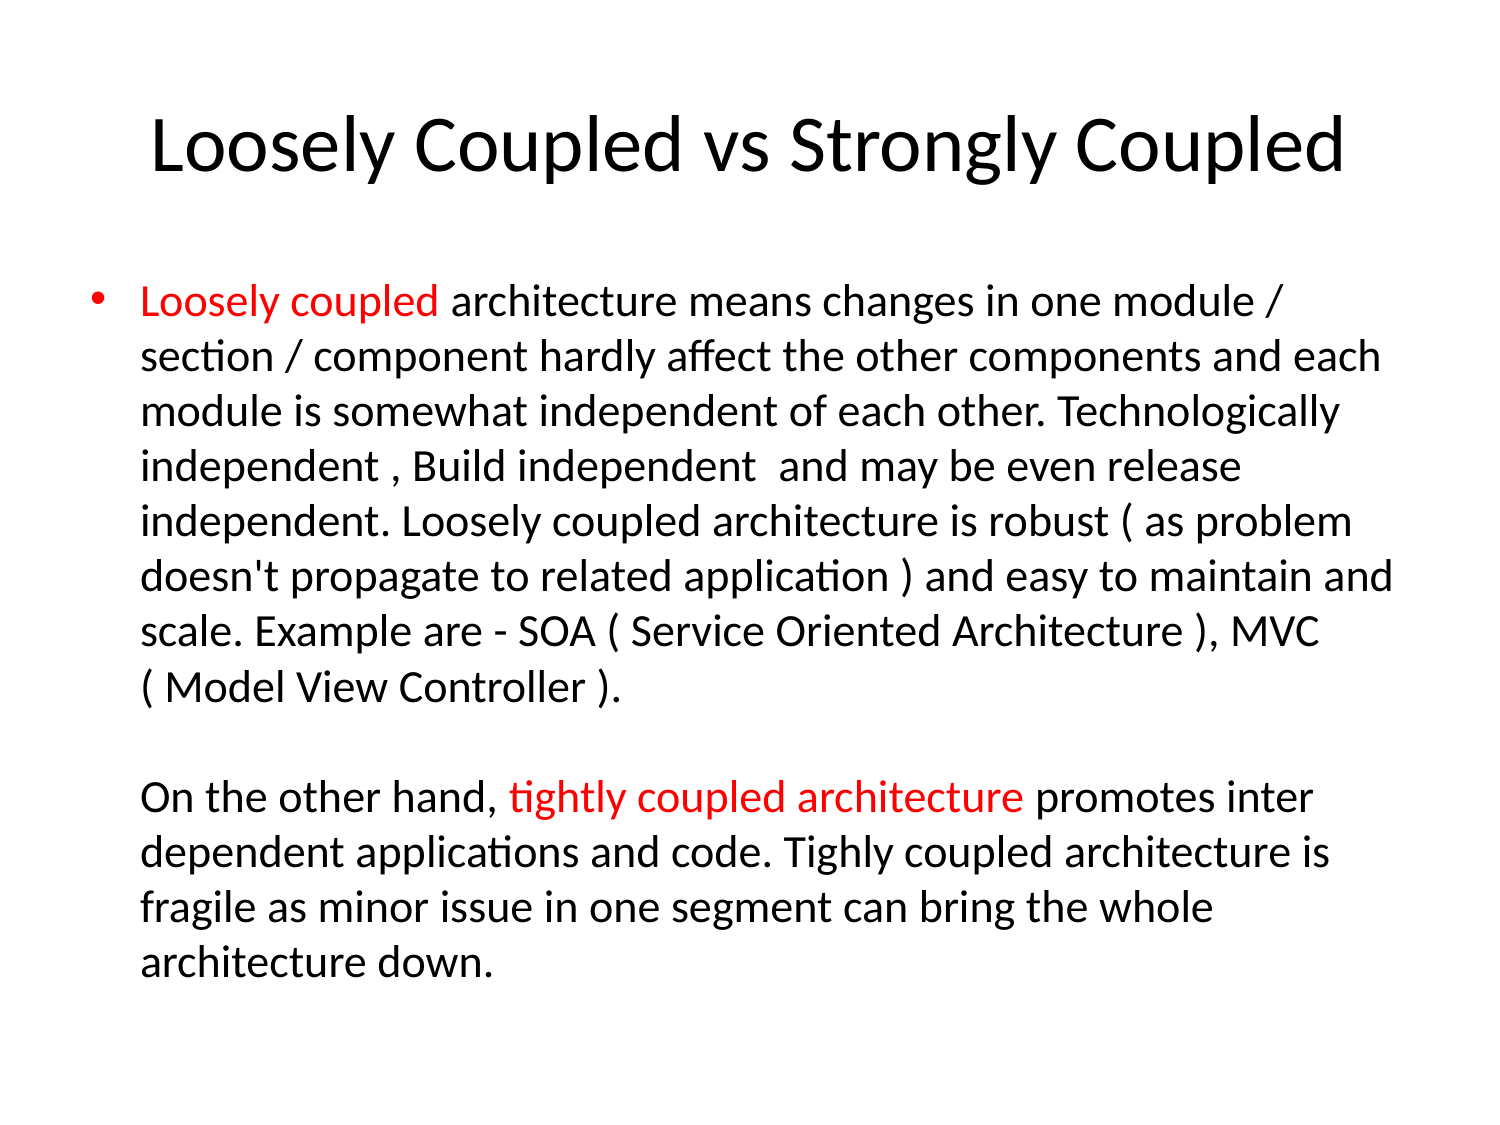

# Loosely Coupled vs Strongly Coupled
Loosely coupled architecture means changes in one module / section / component hardly affect the other components and each module is somewhat independent of each other. Technologically  independent , Build independent  and may be even release independent. Loosely coupled architecture is robust ( as problem doesn't propagate to related application ) and easy to maintain and scale. Example are - SOA ( Service Oriented Architecture ), MVC ( Model View Controller ).
On the other hand, tightly coupled architecture promotes inter dependent applications and code. Tighly coupled architecture is fragile as minor issue in one segment can bring the whole architecture down.